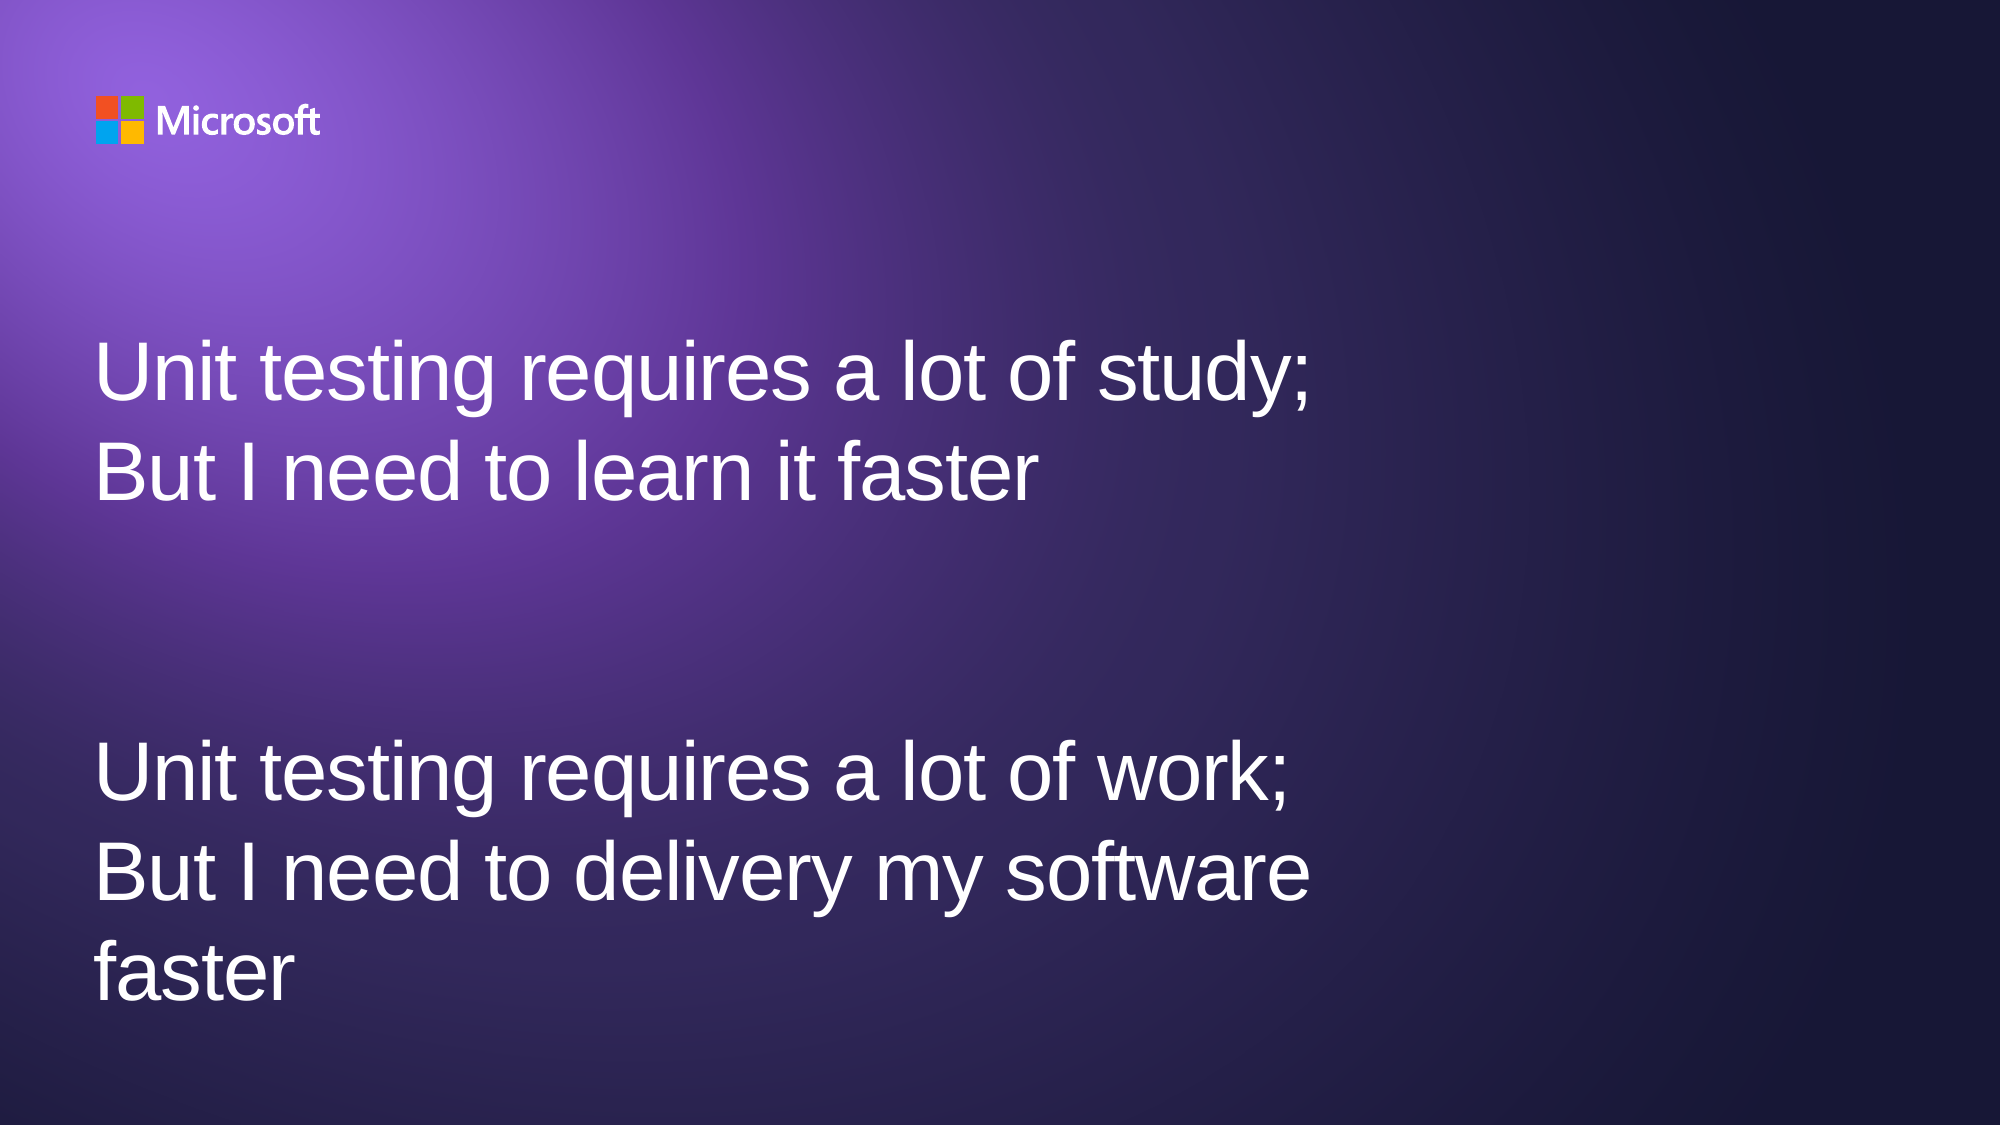

# Unit testing requires a lot of study; But I need to learn it faster Unit testing requires a lot of work; But I need to delivery my software faster